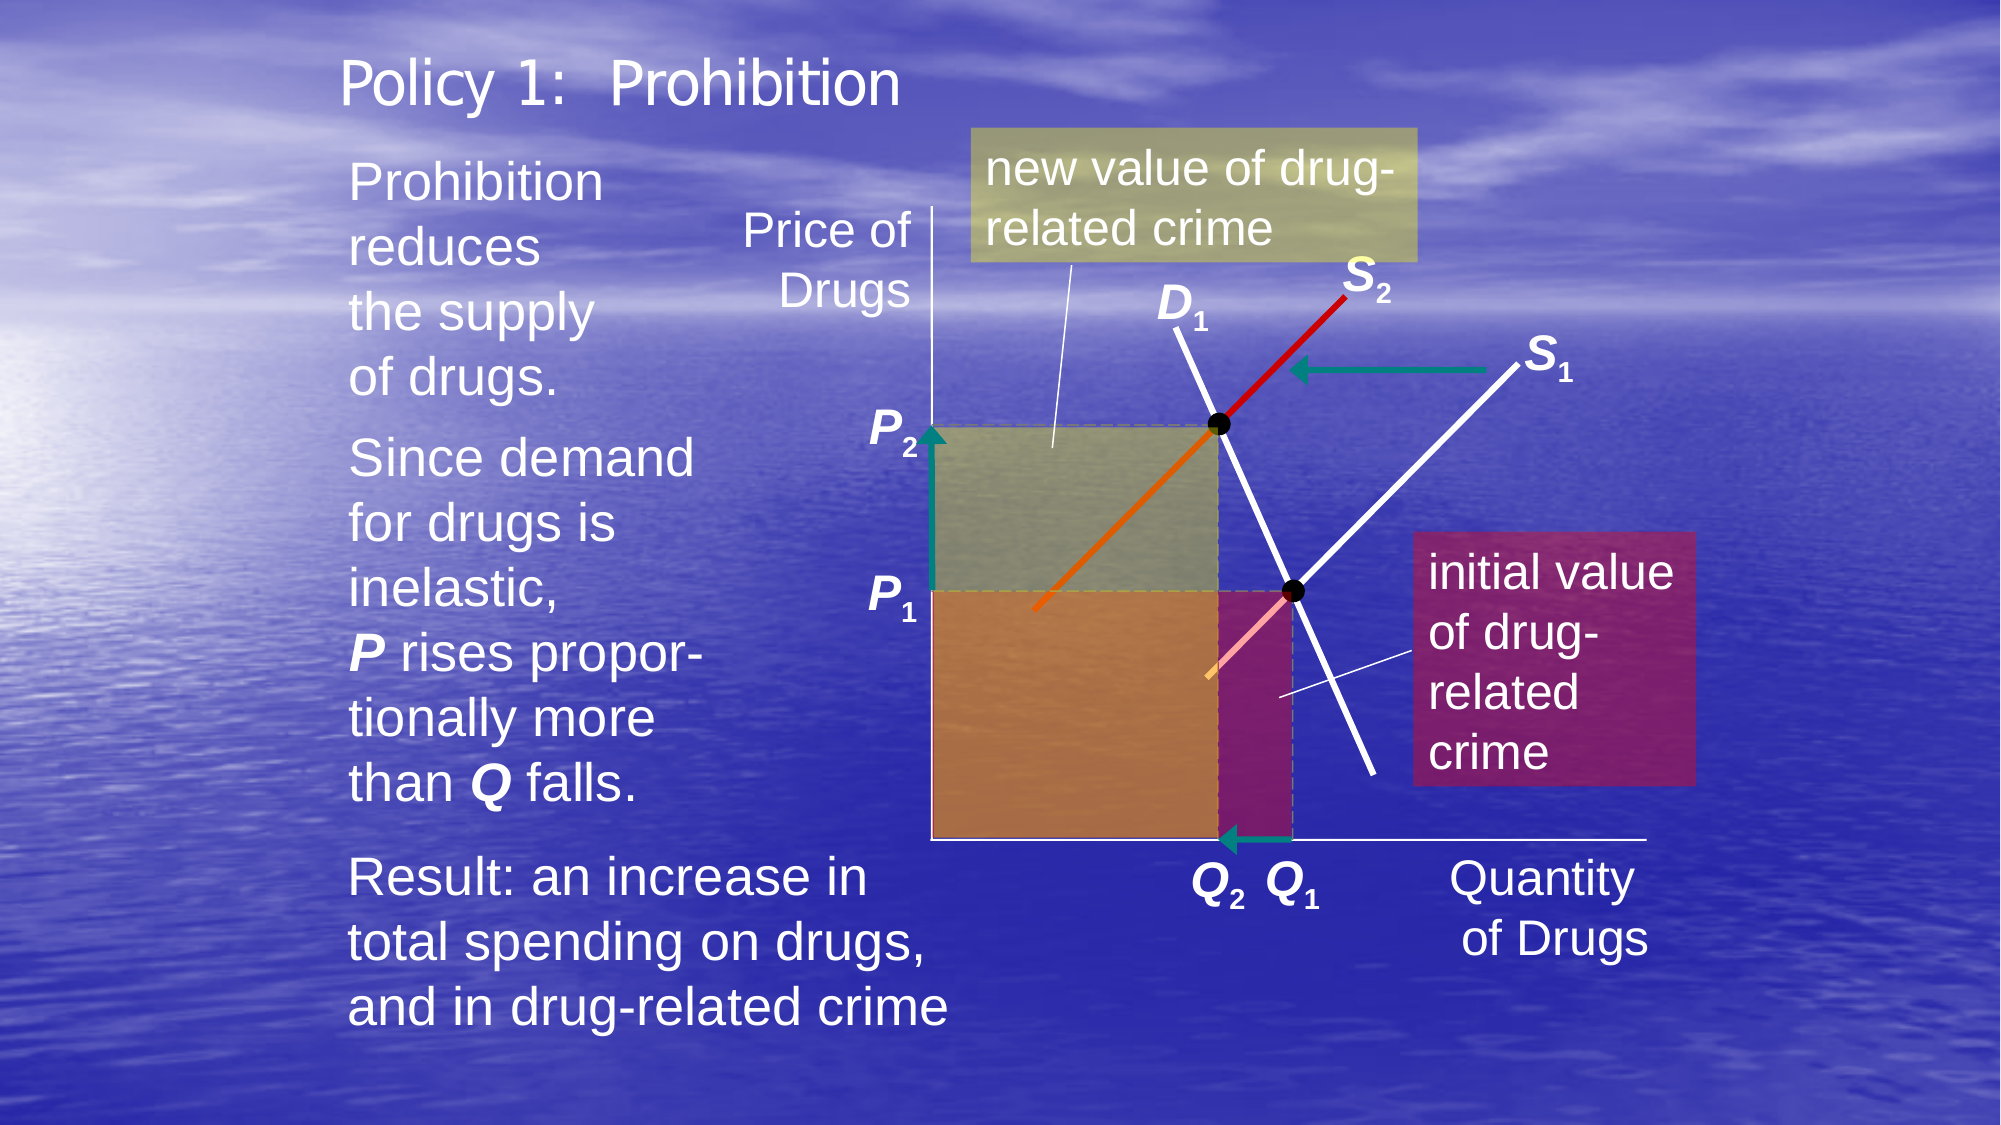

Policy 1:  Prohibition
0
new value of drug-related crime

Prohibition reduces the supply of drugs.
Price of Drugs

Quantity
of Drugs
S2

D1

S1

P2

Q2
Since demand for drugs is inelastic,
P rises propor-tionally more than Q falls.

initial value of drug-related crime

P1

Q1

Result: an increase in
total spending on drugs, and in drug-related crime